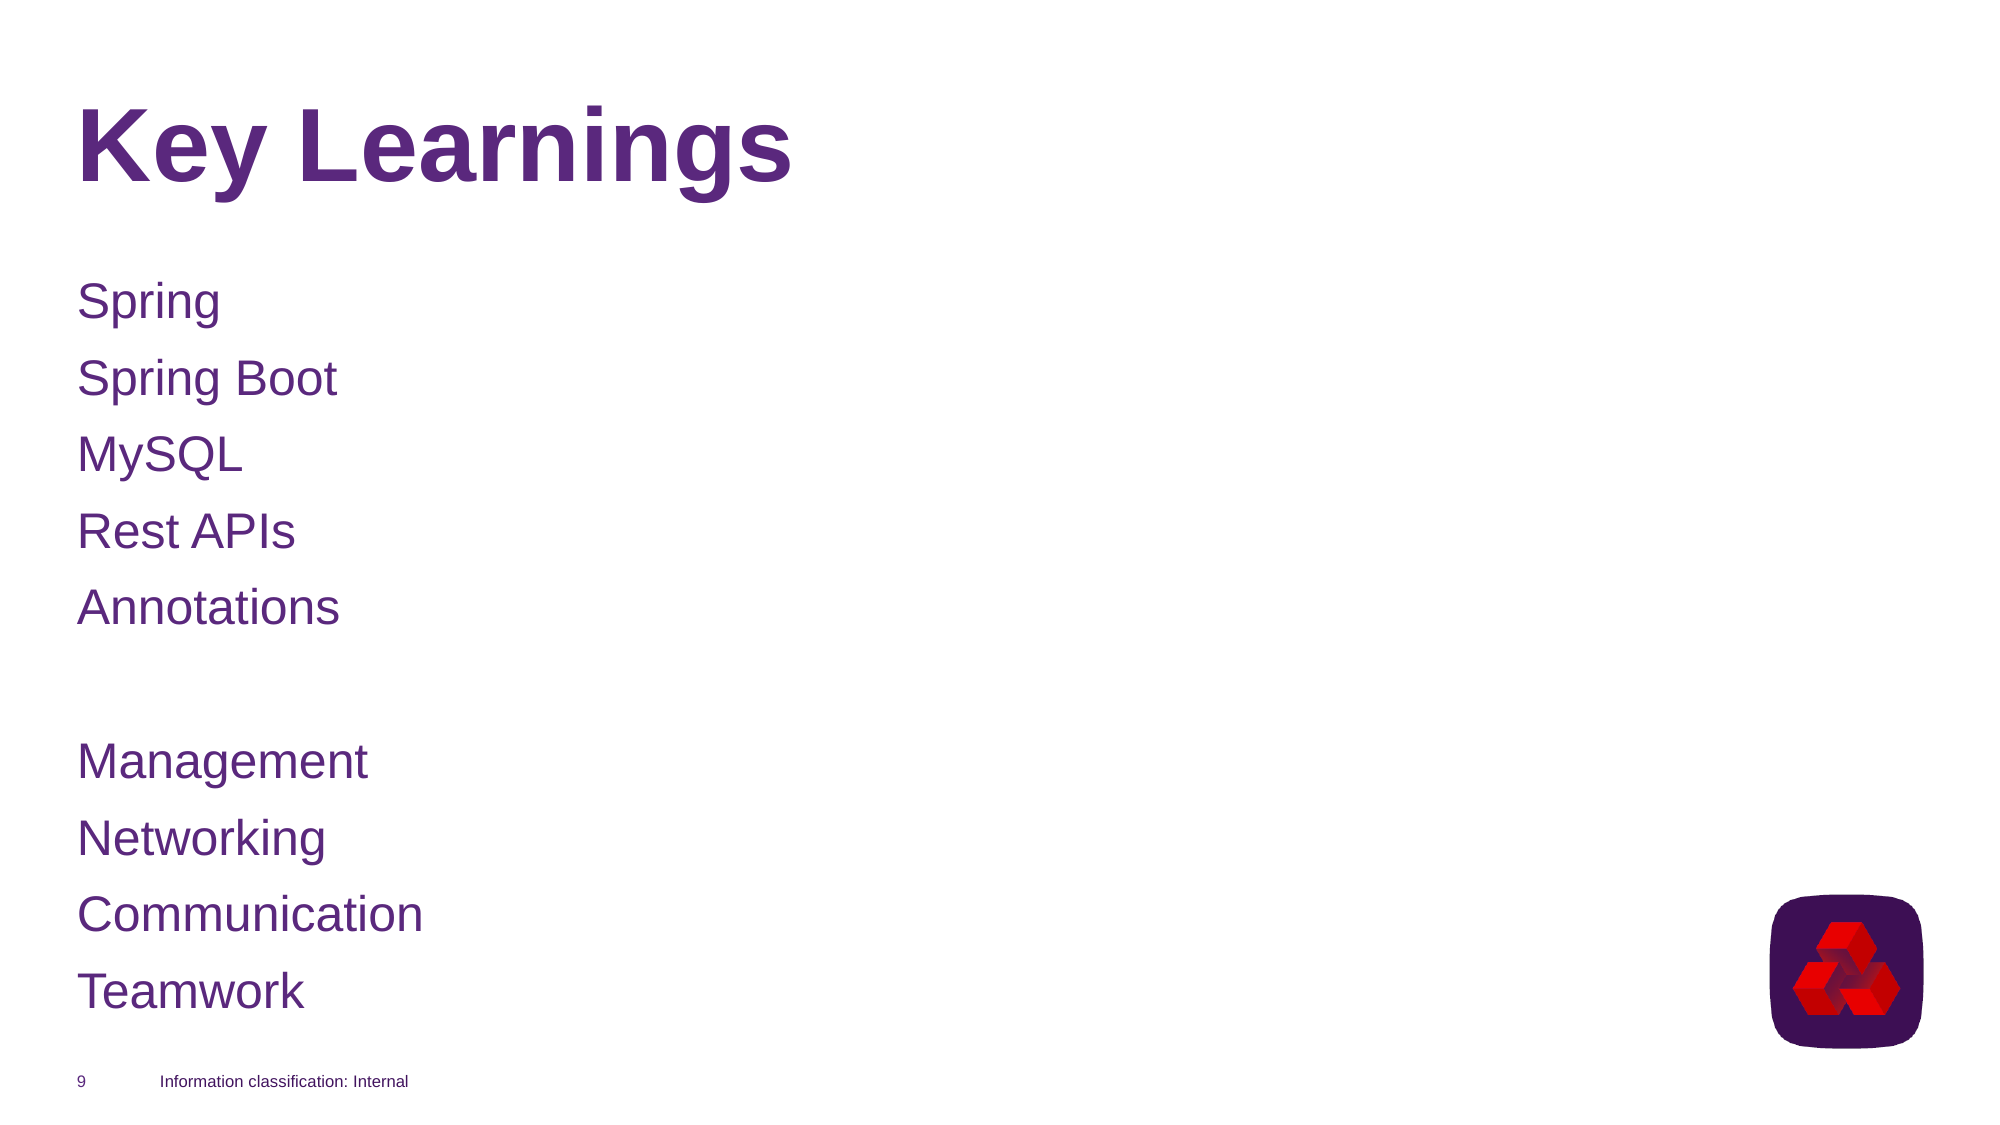

# Key Learnings
Spring
Spring Boot
MySQL
Rest APIs
Annotations

Management
Networking
Communication
Teamwork

9